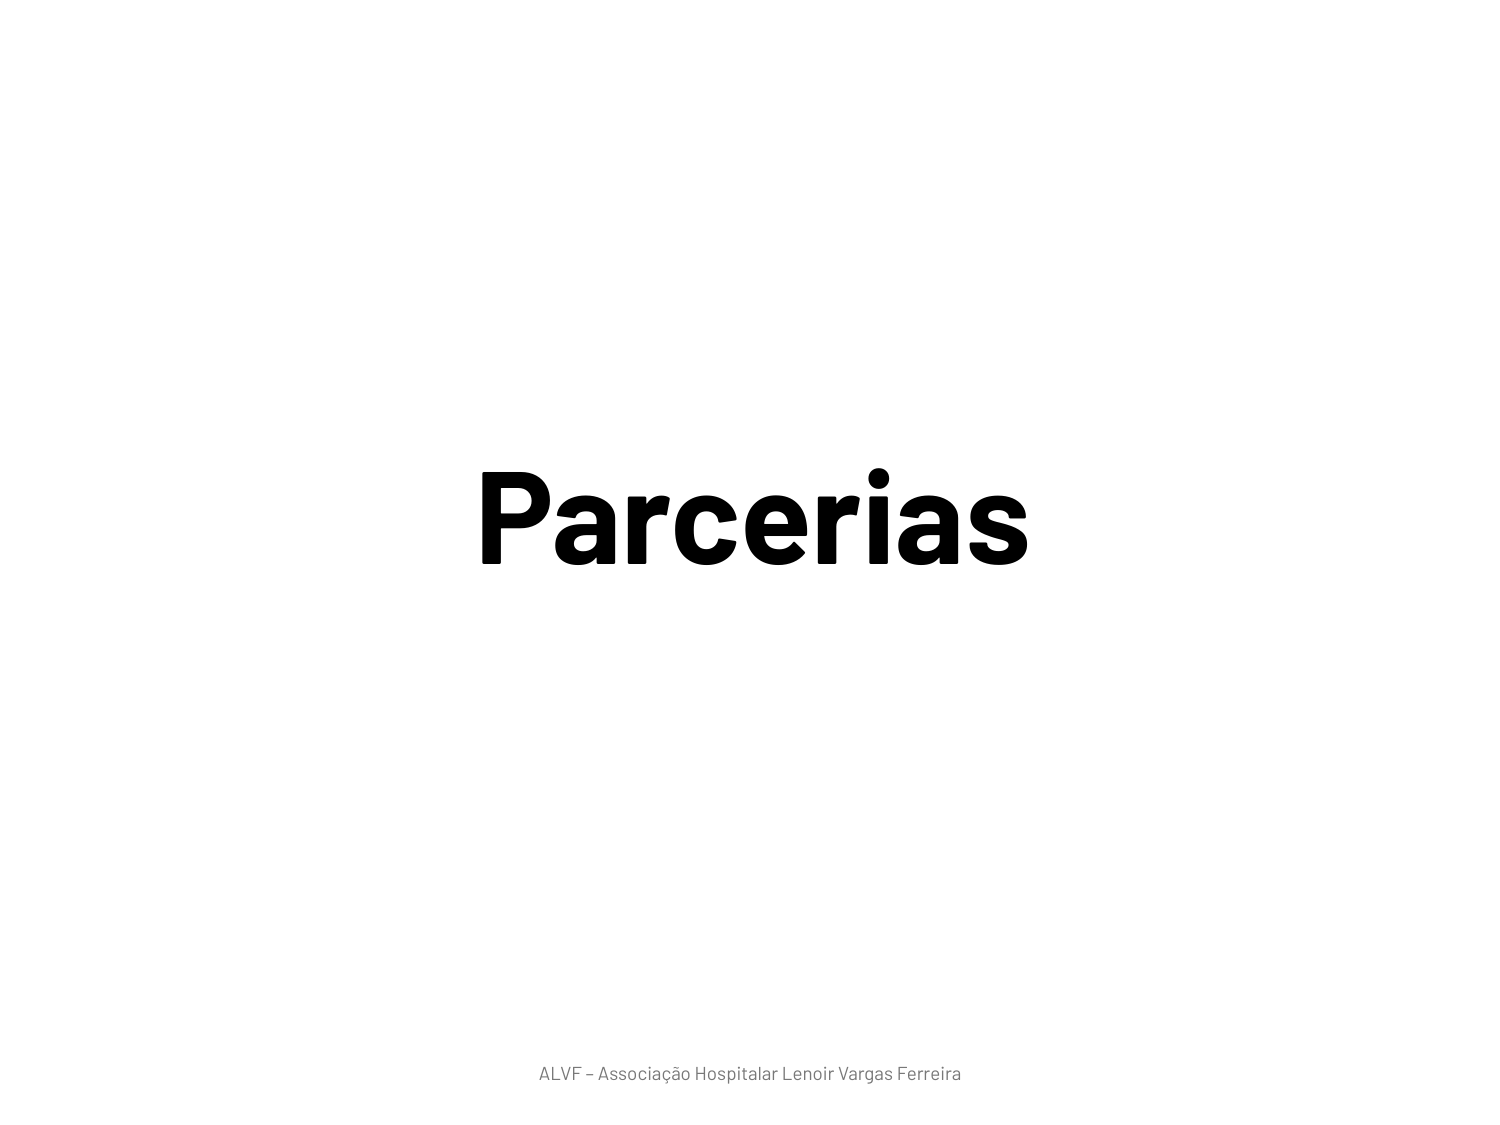

# Parcerias
ALVF – Associação Hospitalar Lenoir Vargas Ferreira